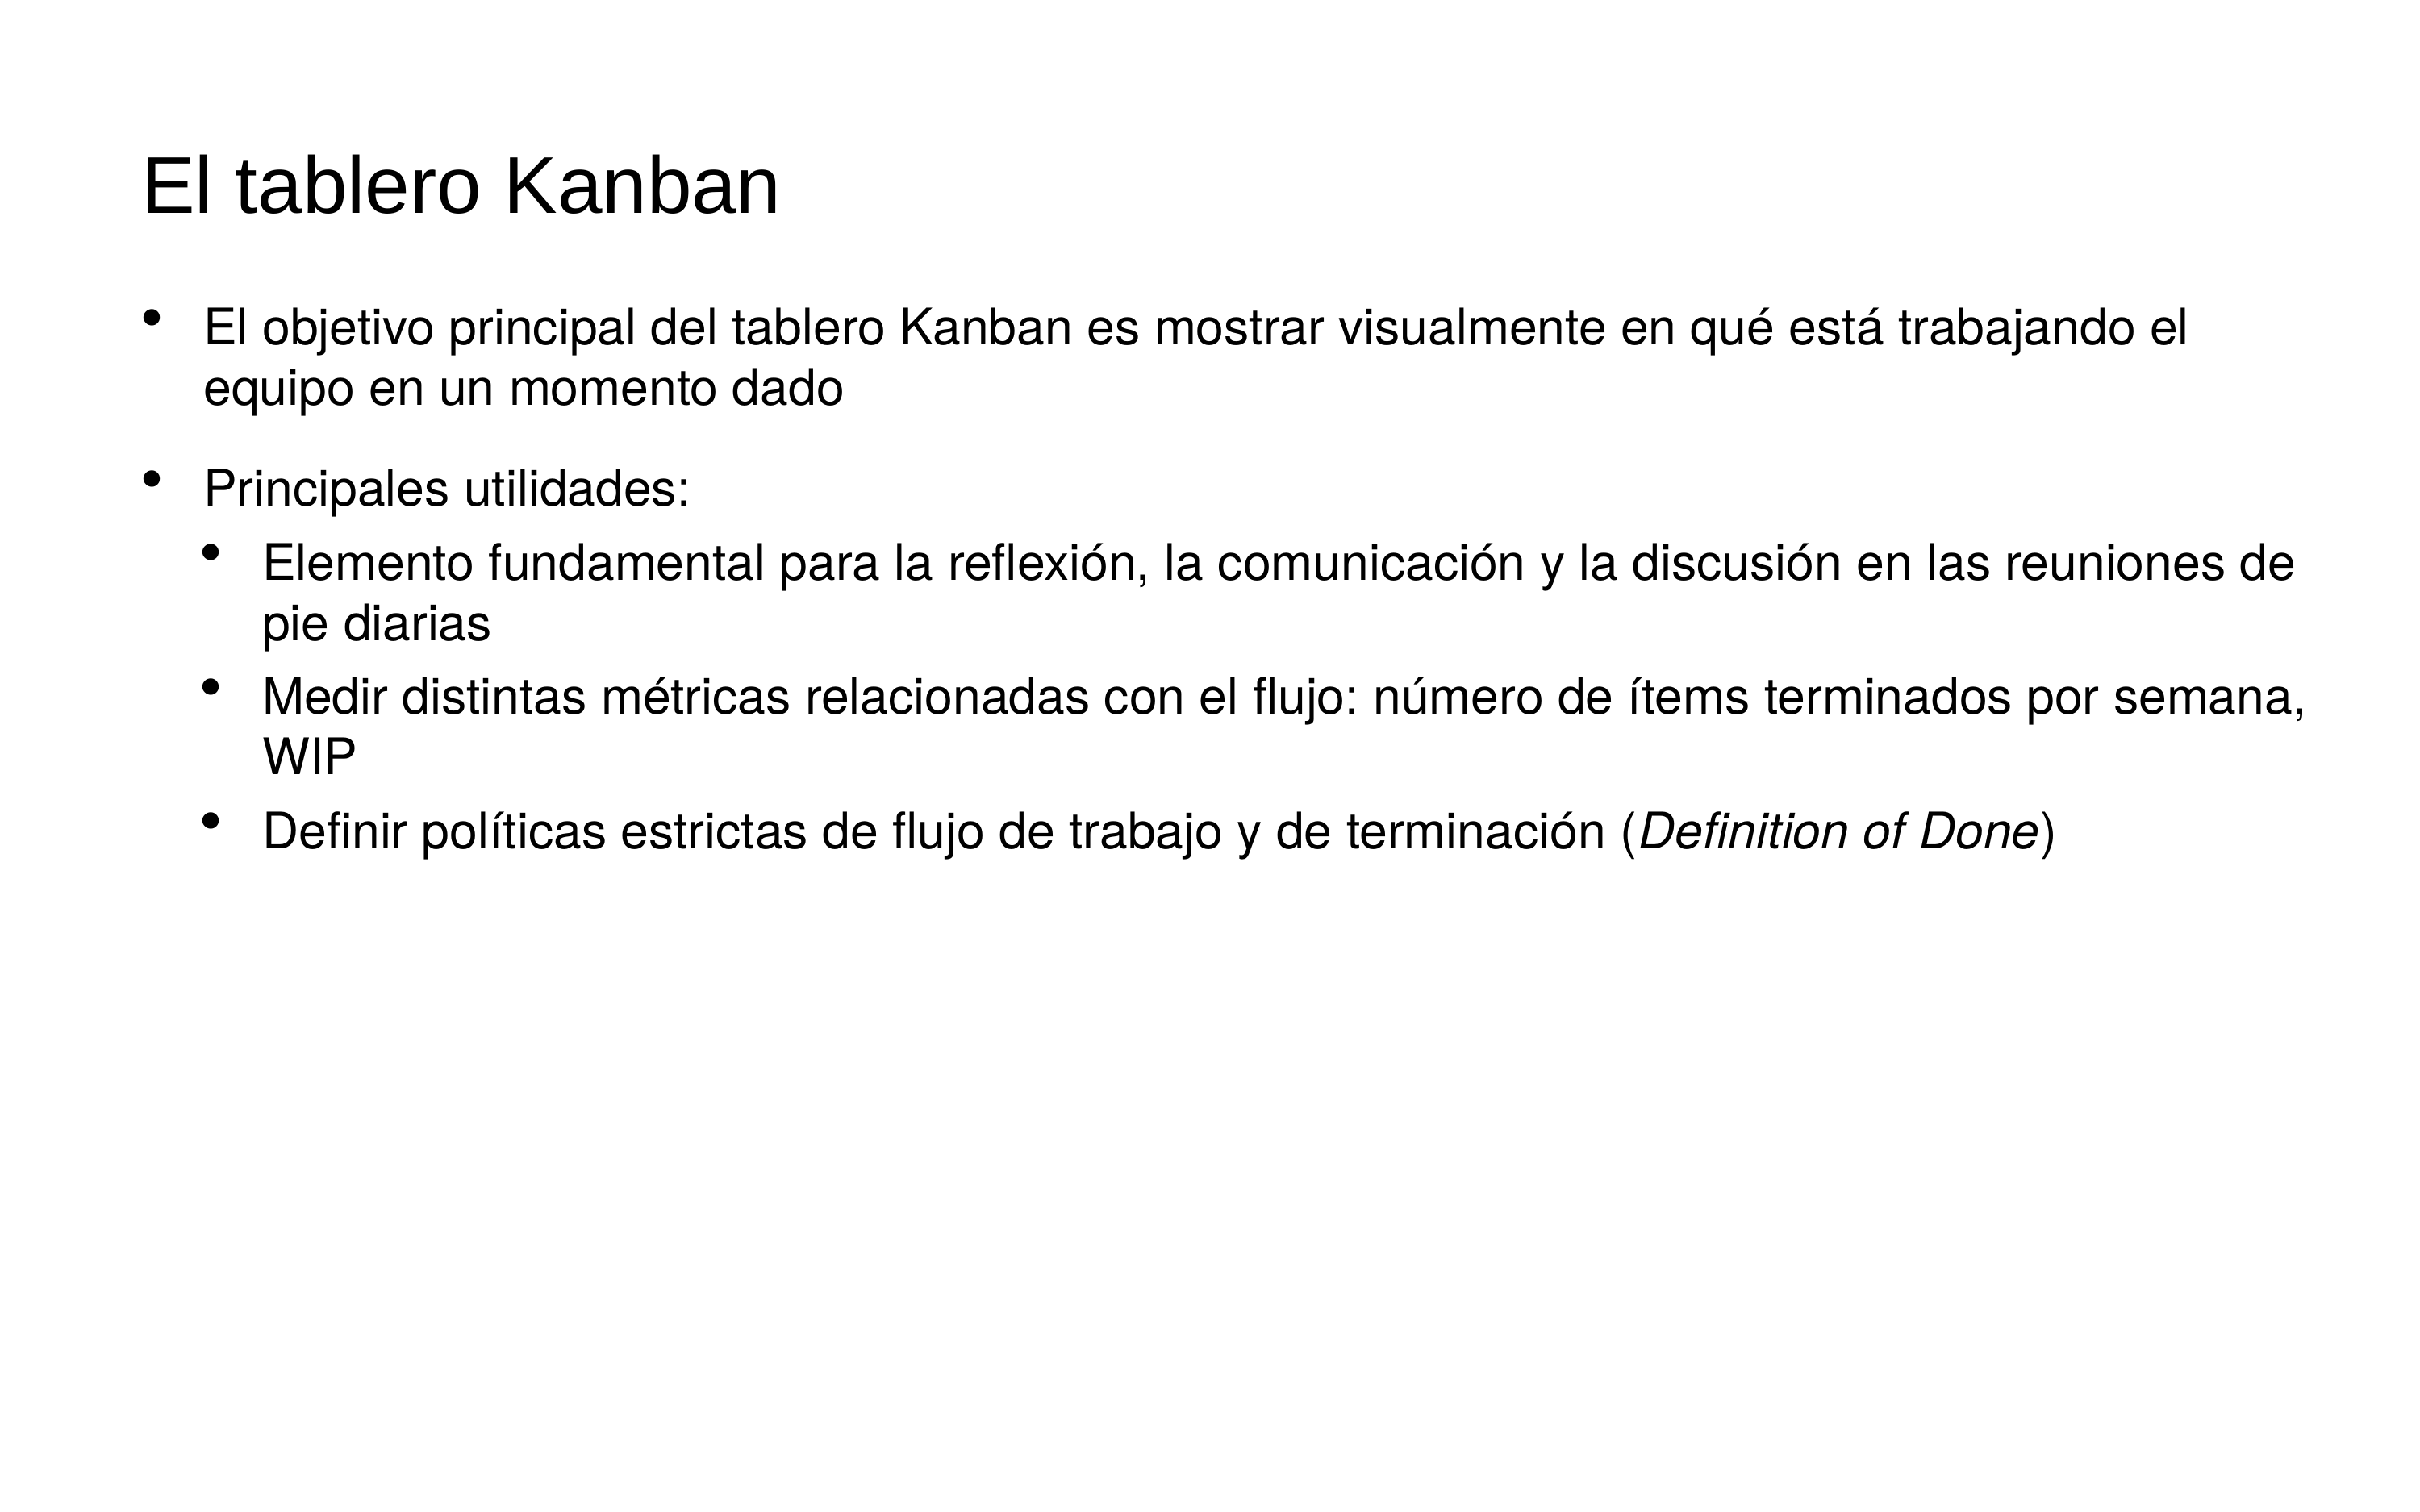

# El tablero Kanban
El objetivo principal del tablero Kanban es mostrar visualmente en qué está trabajando el equipo en un momento dado
Principales utilidades:
Elemento fundamental para la reflexión, la comunicación y la discusión en las reuniones de pie diarias
Medir distintas métricas relacionadas con el flujo: número de ítems terminados por semana, WIP
Definir políticas estrictas de flujo de trabajo y de terminación (Definition of Done)
32